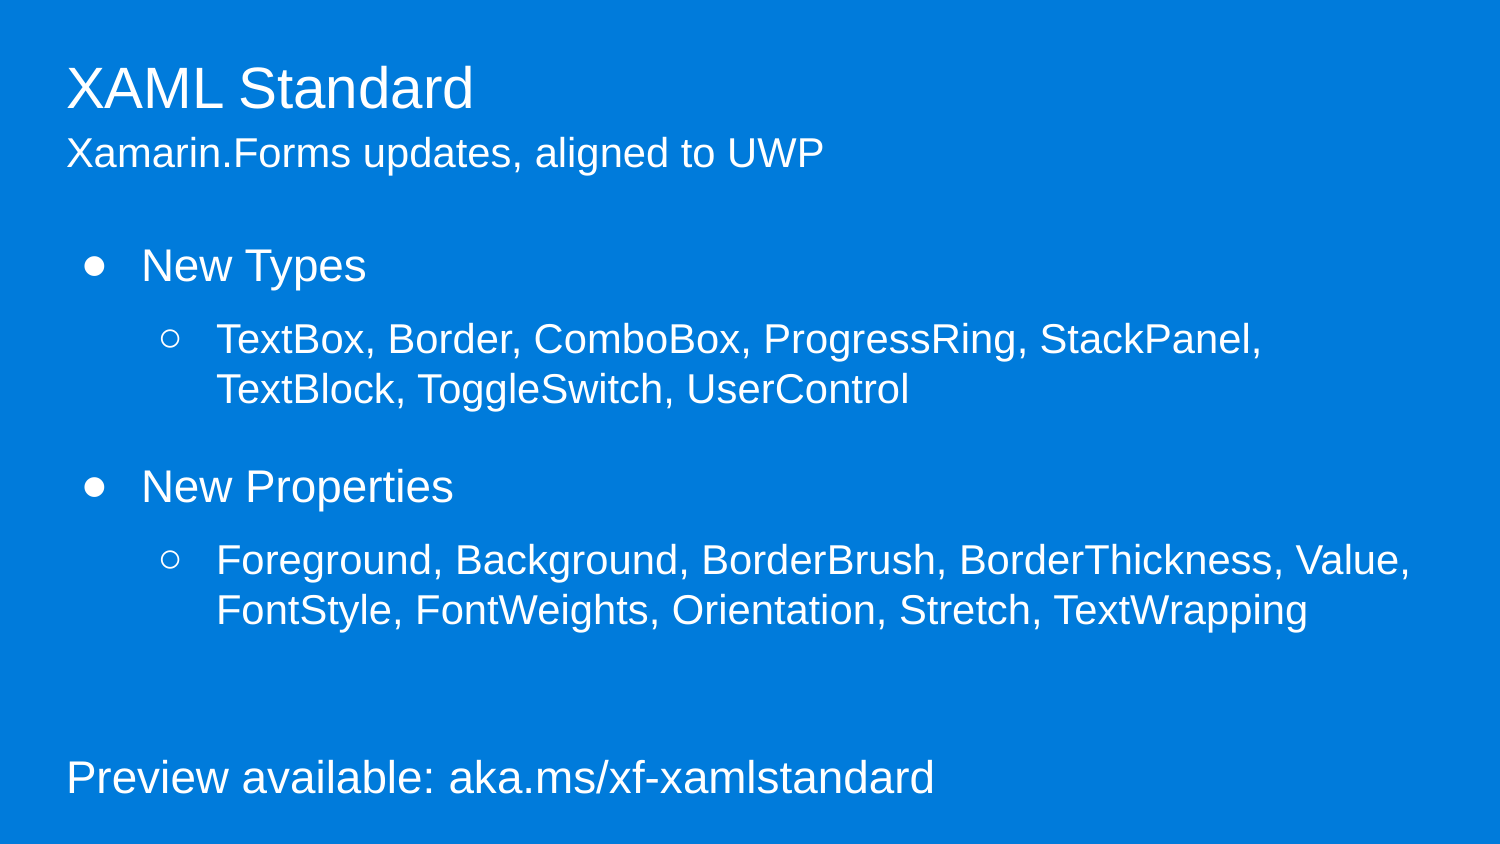

XAML Standard
Xamarin.Forms updates, aligned to UWP

New Types
TextBox, Border, ComboBox, ProgressRing, StackPanel, TextBlock, ToggleSwitch, UserControl

New Properties
Foreground, Background, BorderBrush, BorderThickness, Value, FontStyle, FontWeights, Orientation, Stretch, TextWrapping

Preview available: aka.ms/xf-xamlstandard